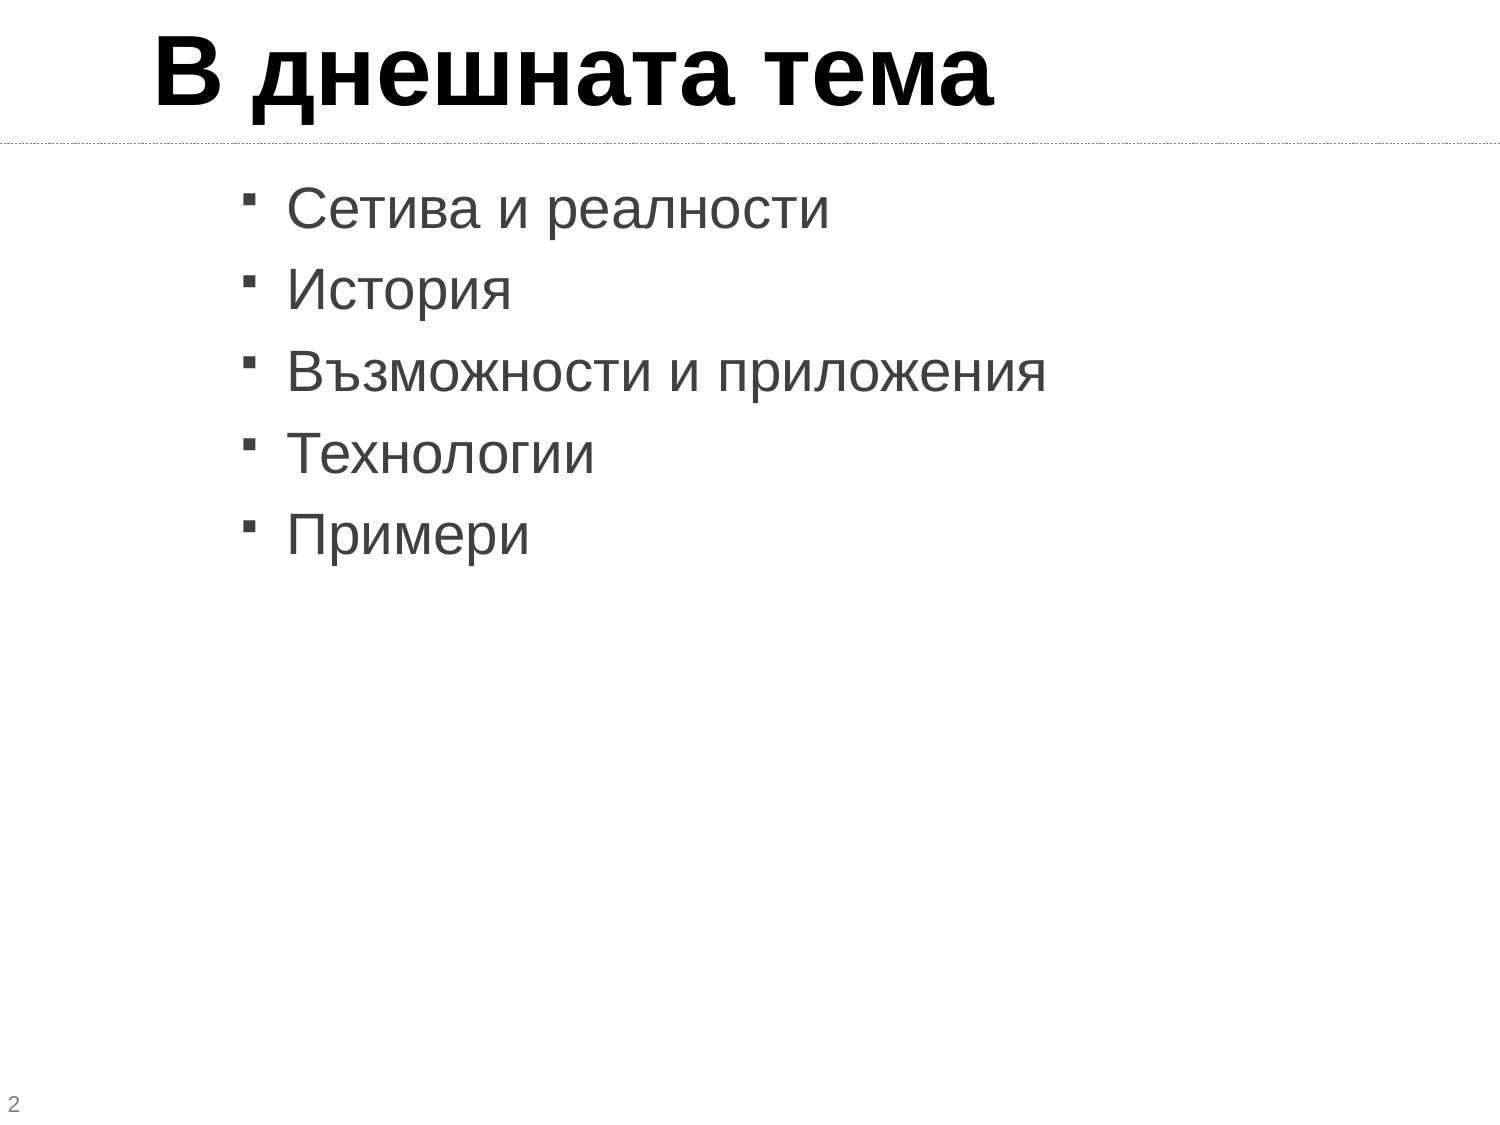

# В днешната тема
Сетива и реалности
История
Възможности и приложения
Технологии
Примери